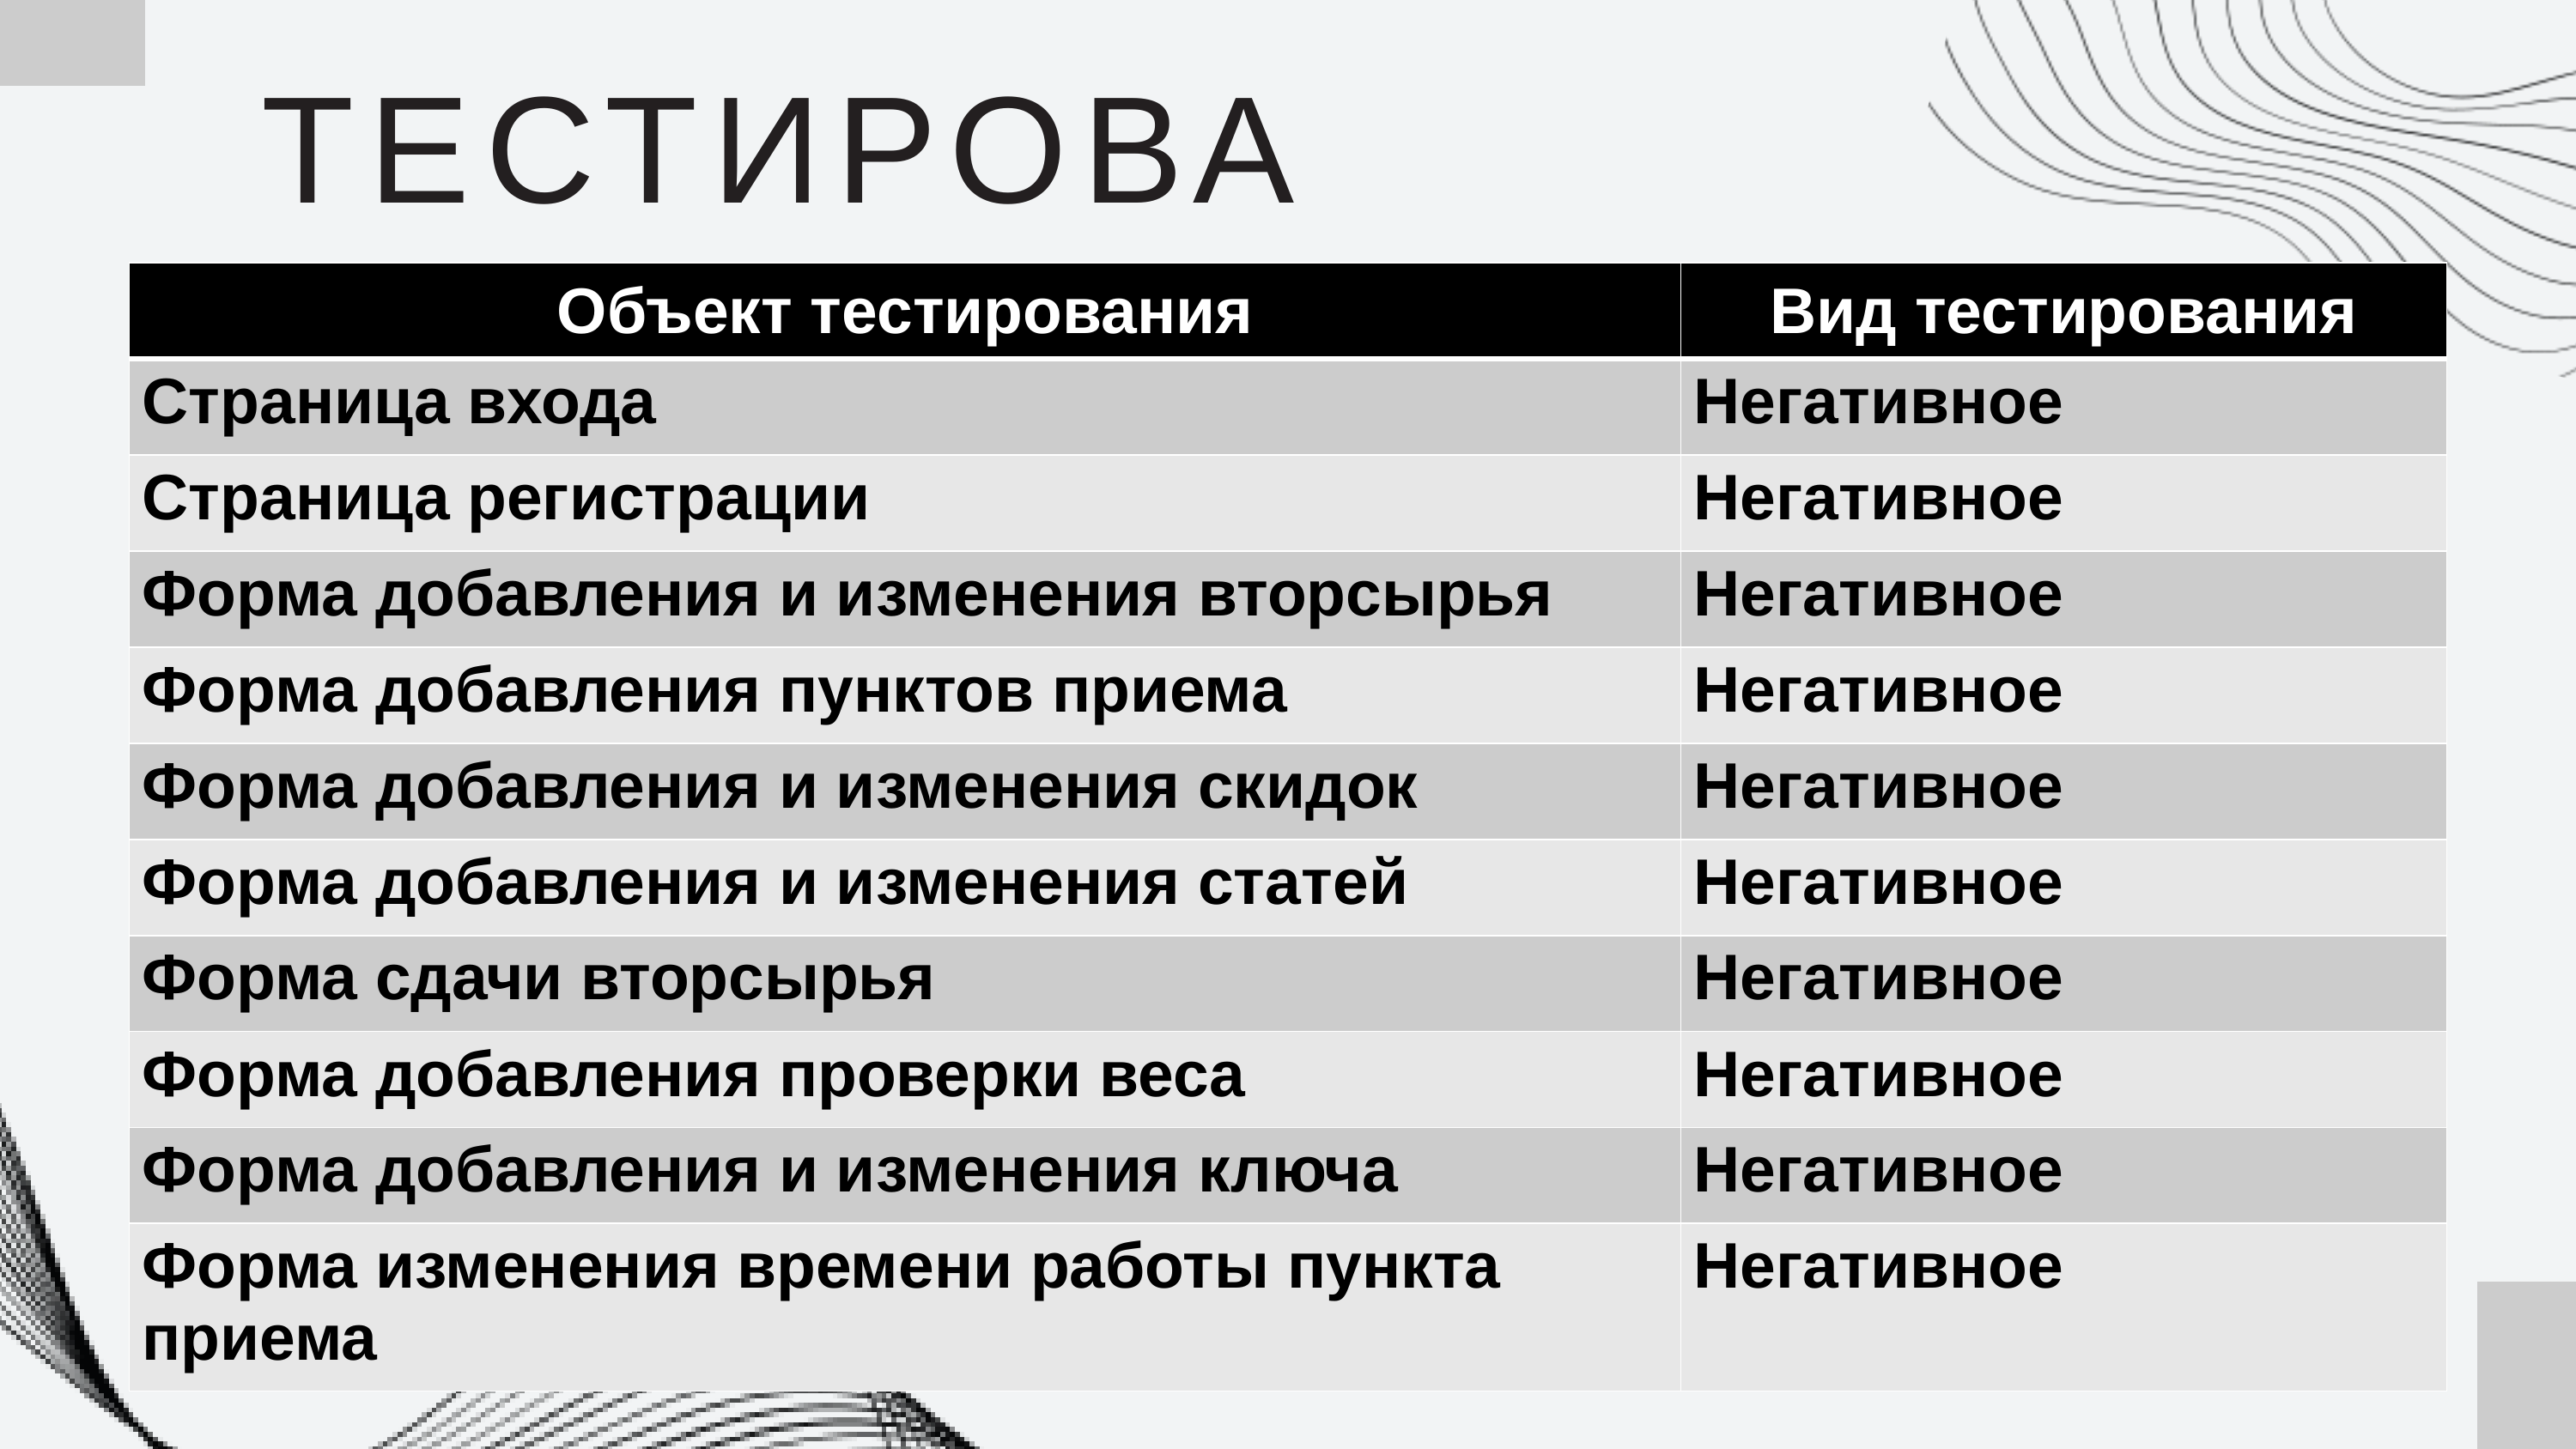

ТЕСТИРОВАНИЕ
| Объект тестирования | Вид тестирования |
| --- | --- |
| Страница входа | Негативное |
| Страница регистрации | Негативное |
| Форма добавления и изменения вторсырья | Негативное |
| Форма добавления пунктов приема | Негативное |
| Форма добавления и изменения скидок | Негативное |
| Форма добавления и изменения статей | Негативное |
| Форма сдачи вторсырья | Негативное |
| Форма добавления проверки веса | Негативное |
| Форма добавления и изменения ключа | Негативное |
| Форма изменения времени работы пункта приема | Негативное |